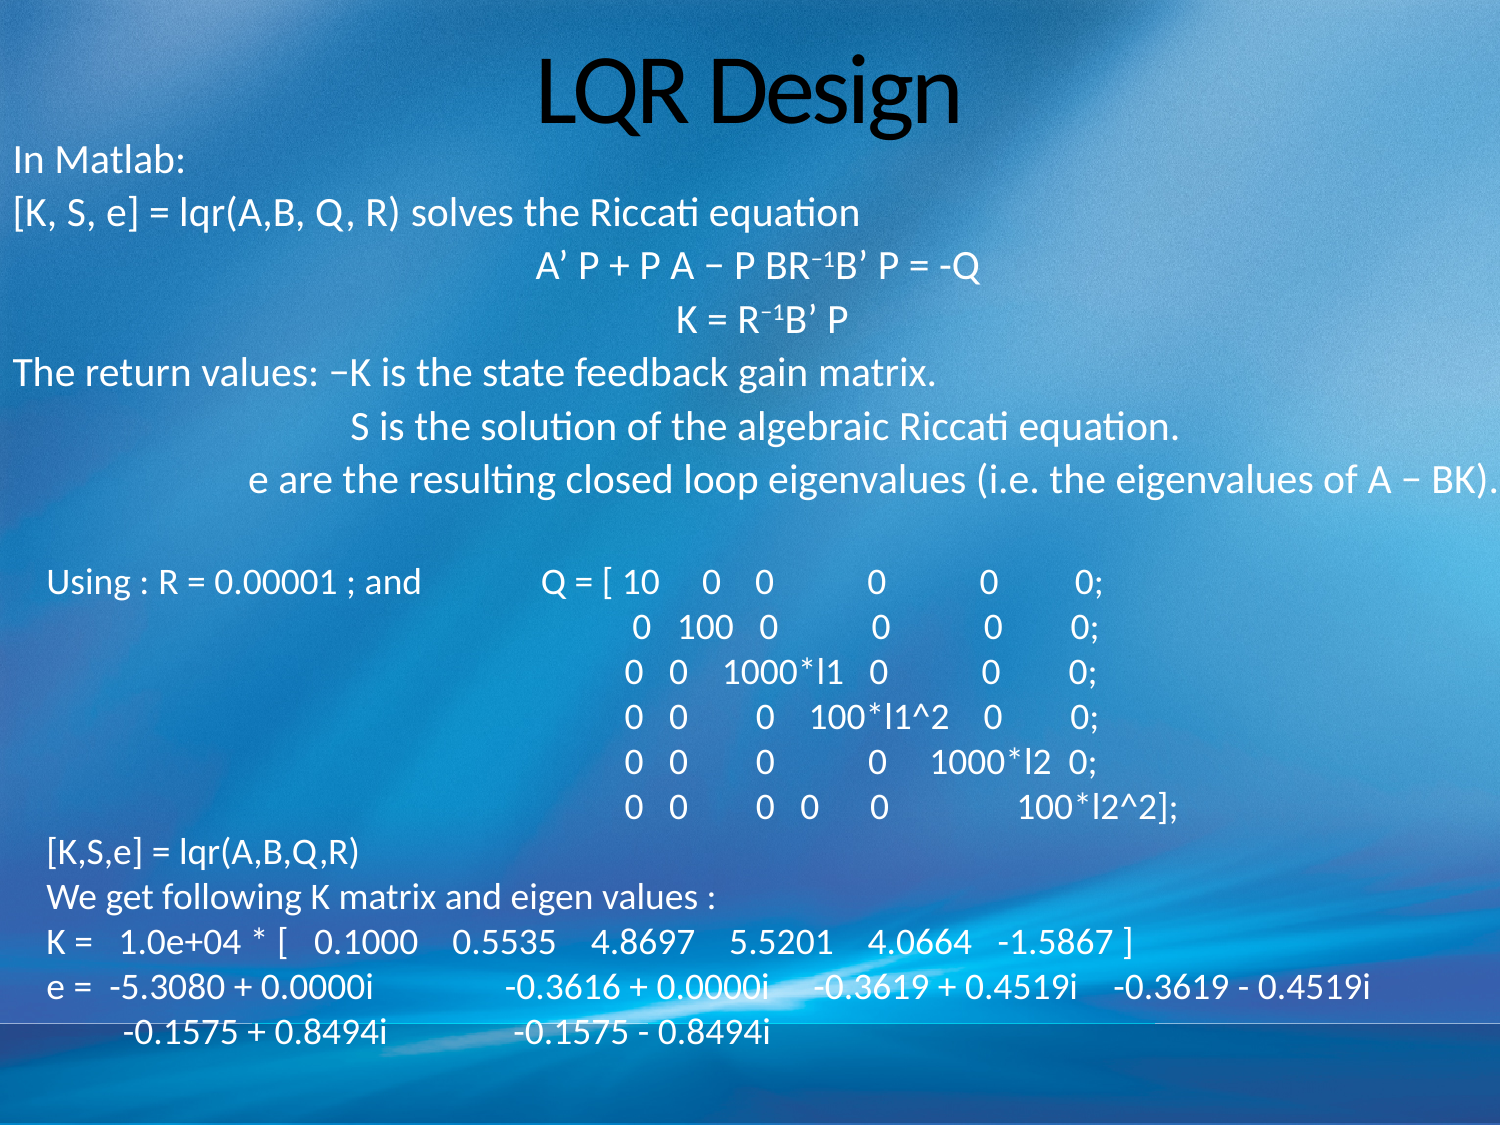

# LQR Design
In Matlab:
[K, S, e] = lqr(A,B, Q, R) solves the Riccati equation
A’ P + P A − P BR−1B’ P = -Q
K = R−1B’ P
The return values: −K is the state feedback gain matrix.
		    S is the solution of the algebraic Riccati equation.
 	         e are the resulting closed loop eigenvalues (i.e. the eigenvalues of A − BK).
Using : R = 0.00001 ; and              Q = [ 10     0    0           0           0         0;
                       		                0   100   0           0           0        0;
                                                                    0   0    1000*l1   0           0        0;
                                                                    0   0        0    100*l1^2    0        0;
                                                                    0   0        0           0     1000*l2  0;
                                                                    0   0        0   0      0               100*l2^2];
[K,S,e] = lqr(A,B,Q,R)
We get following K matrix and eigen values :
K =   1.0e+04 * [   0.1000    0.5535    4.8697    5.5201    4.0664   -1.5867 ]
e =  -5.3080 + 0.0000i	 -0.3616 + 0.0000i 	  -0.3619 + 0.4519i 	  -0.3619 - 0.4519i
         -0.1575 + 0.8494i	  -0.1575 - 0.8494i